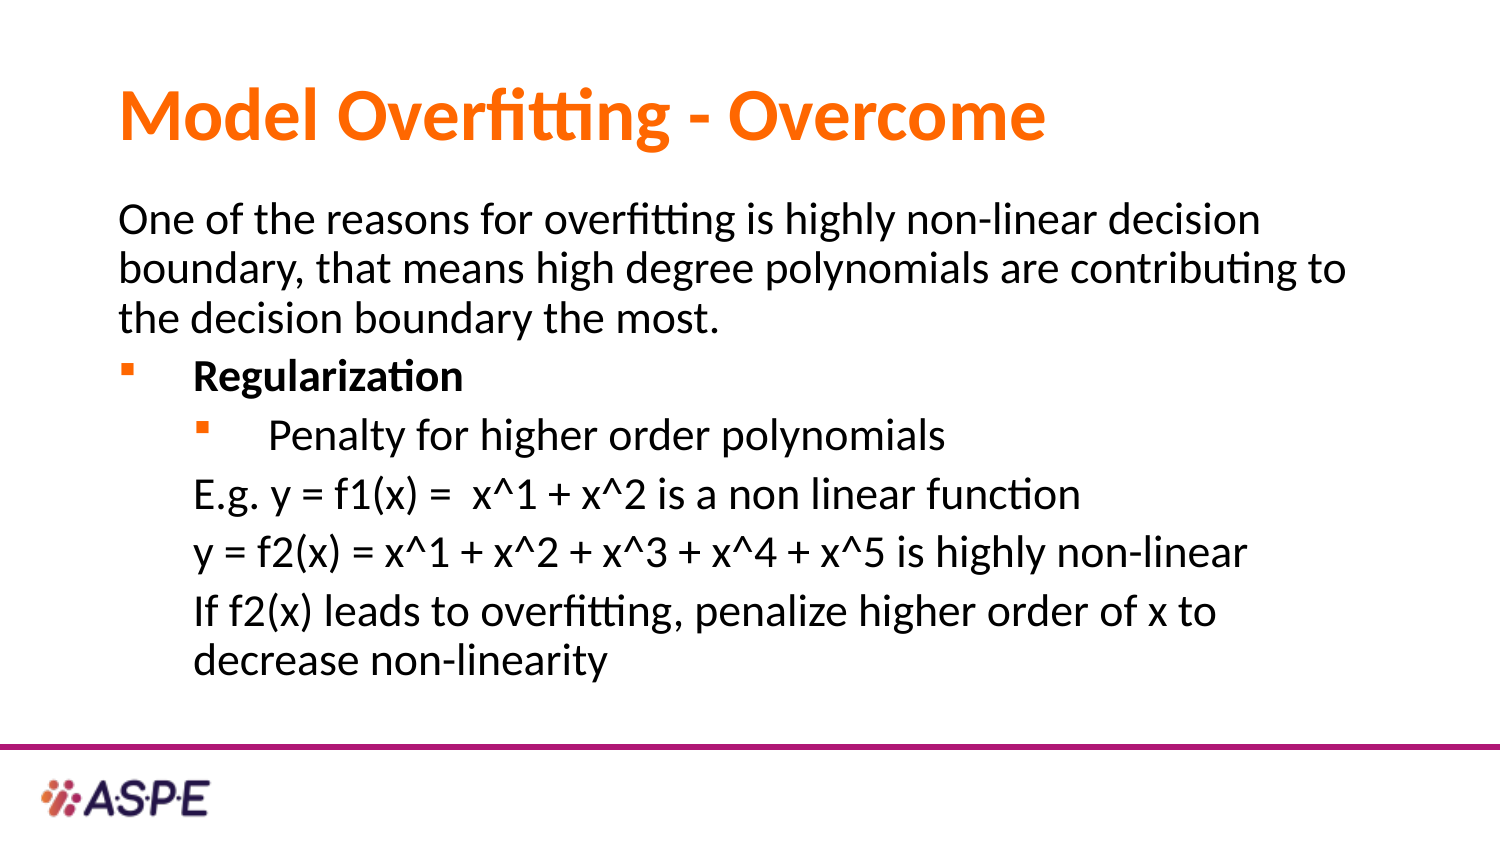

# Model Overfitting - Overcome
One of the reasons for overfitting is highly non-linear decision boundary, that means high degree polynomials are contributing to the decision boundary the most.
Regularization
Penalty for higher order polynomials
E.g. y = f1(x) =  x^1 + x^2 is a non linear function
y = f2(x) = x^1 + x^2 + x^3 + x^4 + x^5 is highly non-linear
If f2(x) leads to overfitting, penalize higher order of x to decrease non-linearity